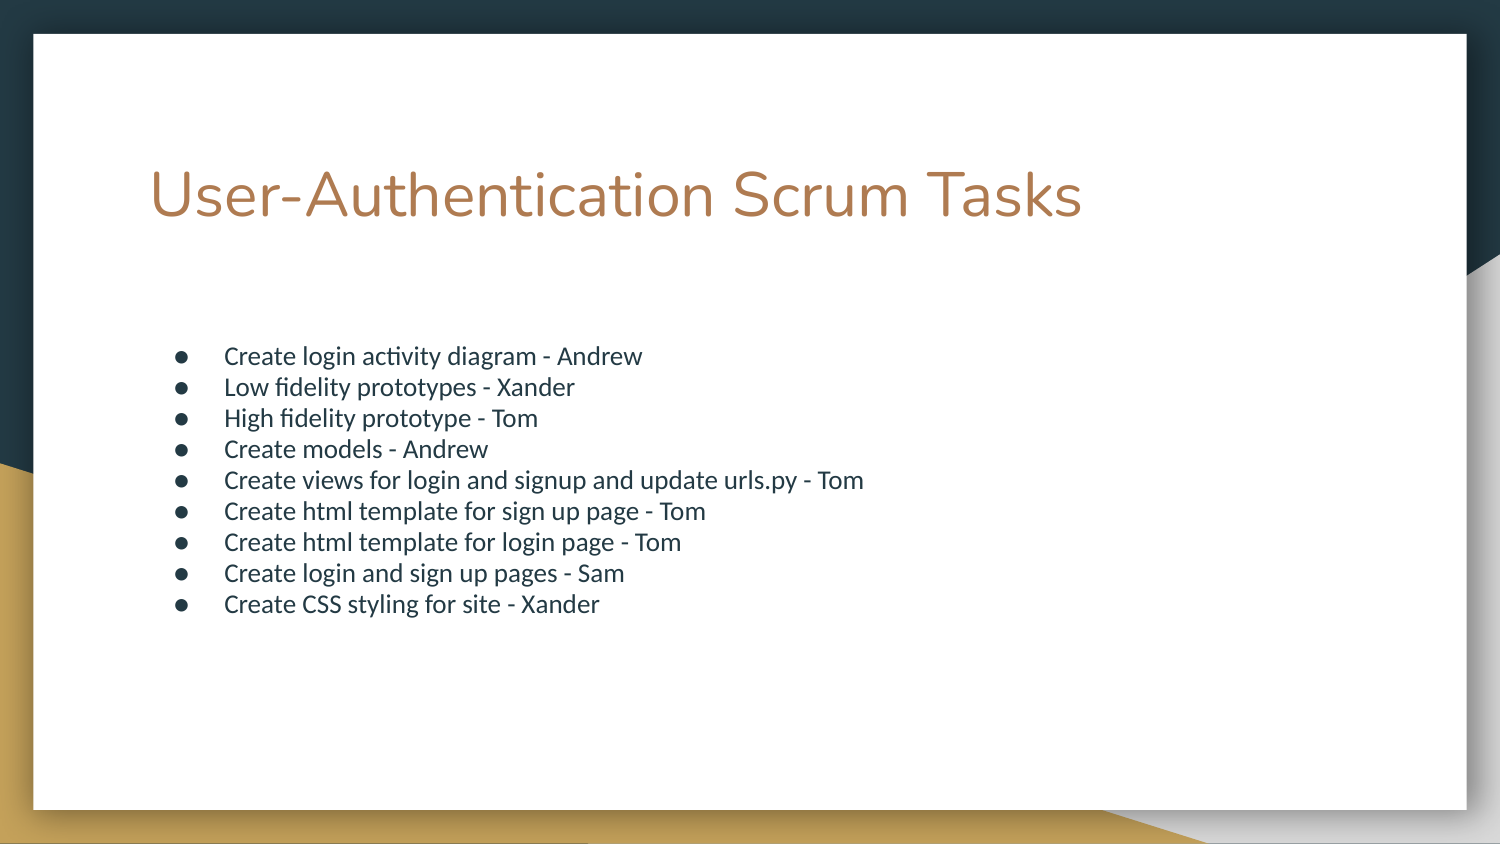

# User-Authentication Scrum Tasks
Create login activity diagram - Andrew
Low fidelity prototypes - Xander
High fidelity prototype - Tom
Create models - Andrew
Create views for login and signup and update urls.py - Tom
Create html template for sign up page - Tom
Create html template for login page - Tom
Create login and sign up pages - Sam
Create CSS styling for site - Xander